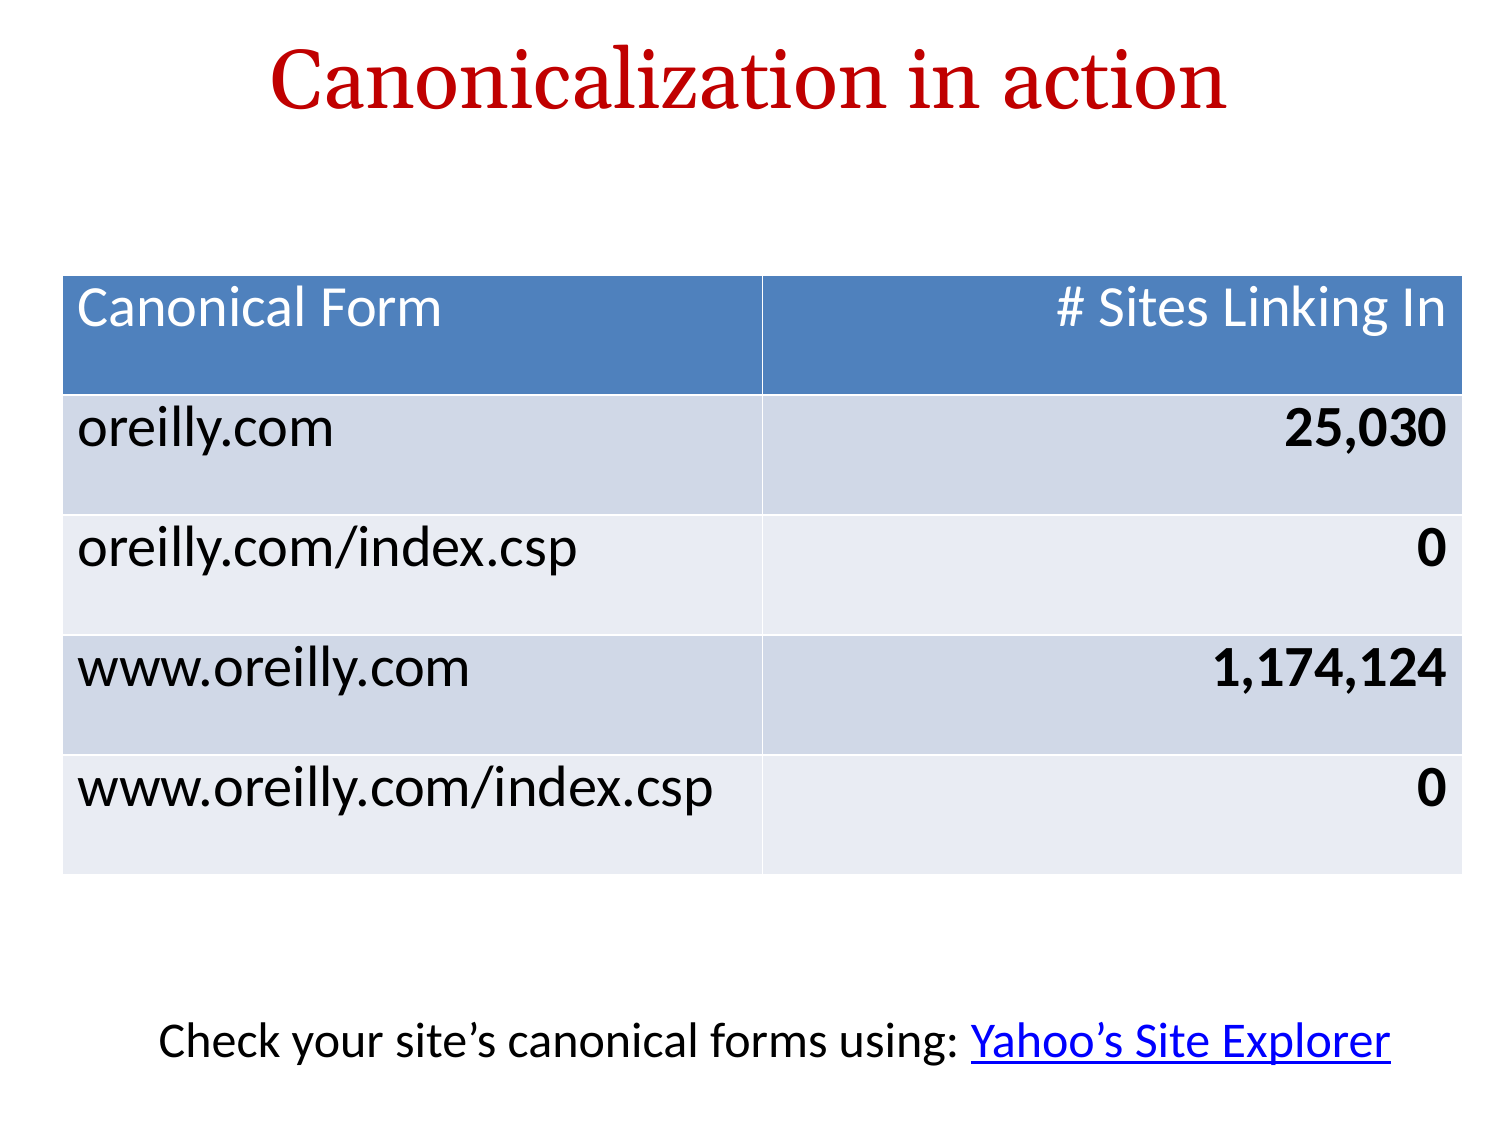

# Canonicalization in action
| Canonical Form | # Sites Linking In |
| --- | --- |
| oreilly.com | 25,030 |
| oreilly.com/index.csp | 0 |
| www.oreilly.com | 1,174,124 |
| www.oreilly.com/index.csp | 0 |
Check your site’s canonical forms using: Yahoo’s Site Explorer